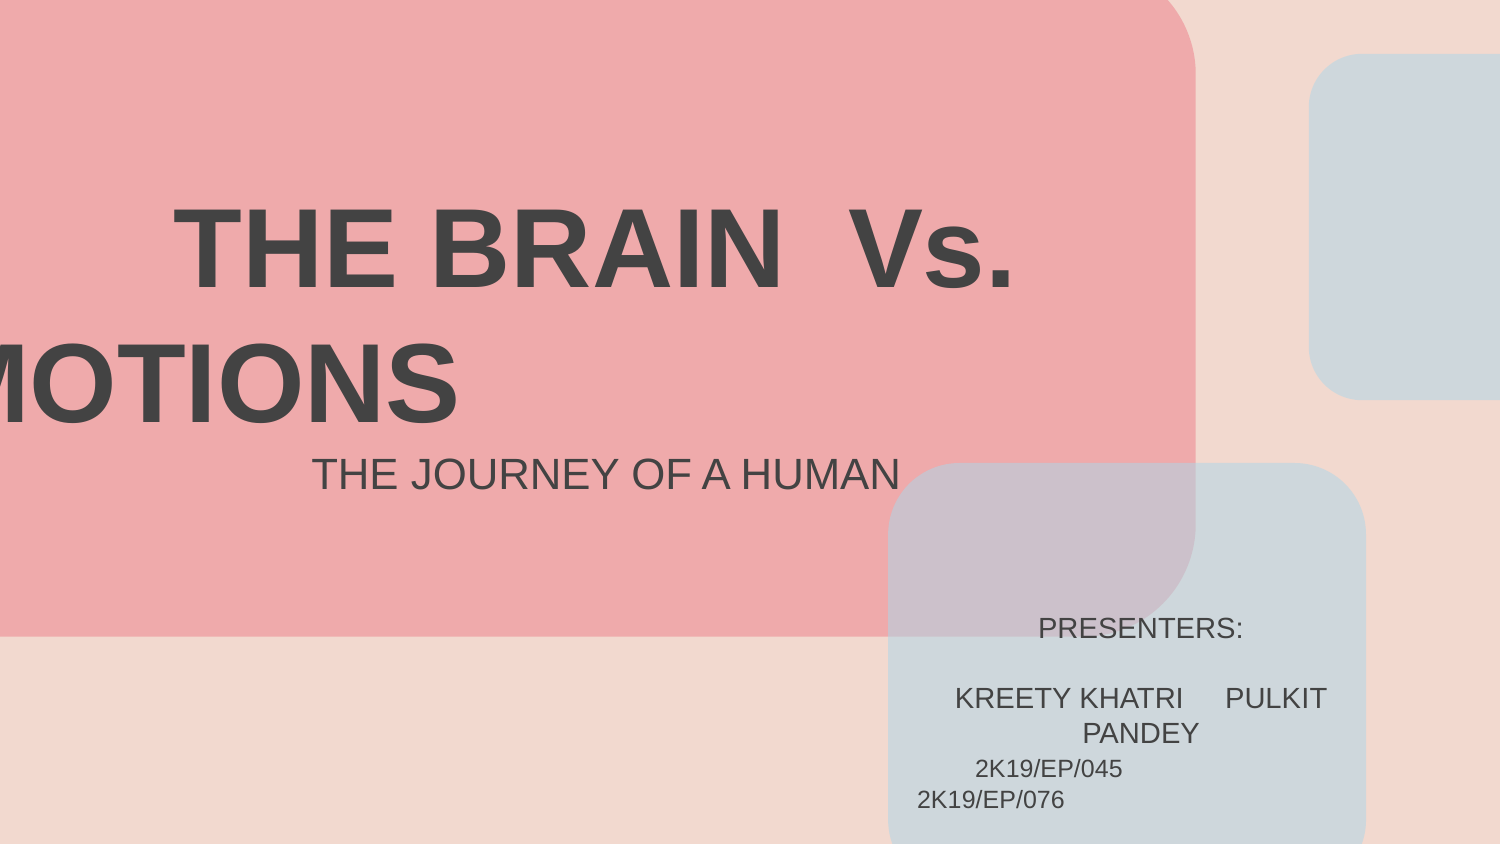

# THE BRAIN  Vs.  EMOTIONS
THE JOURNEY OF A HUMAN

PRESENTERS:

KREETY KHATRI     PULKIT PANDEY
       2K19/EP/045                 2K19/EP/076